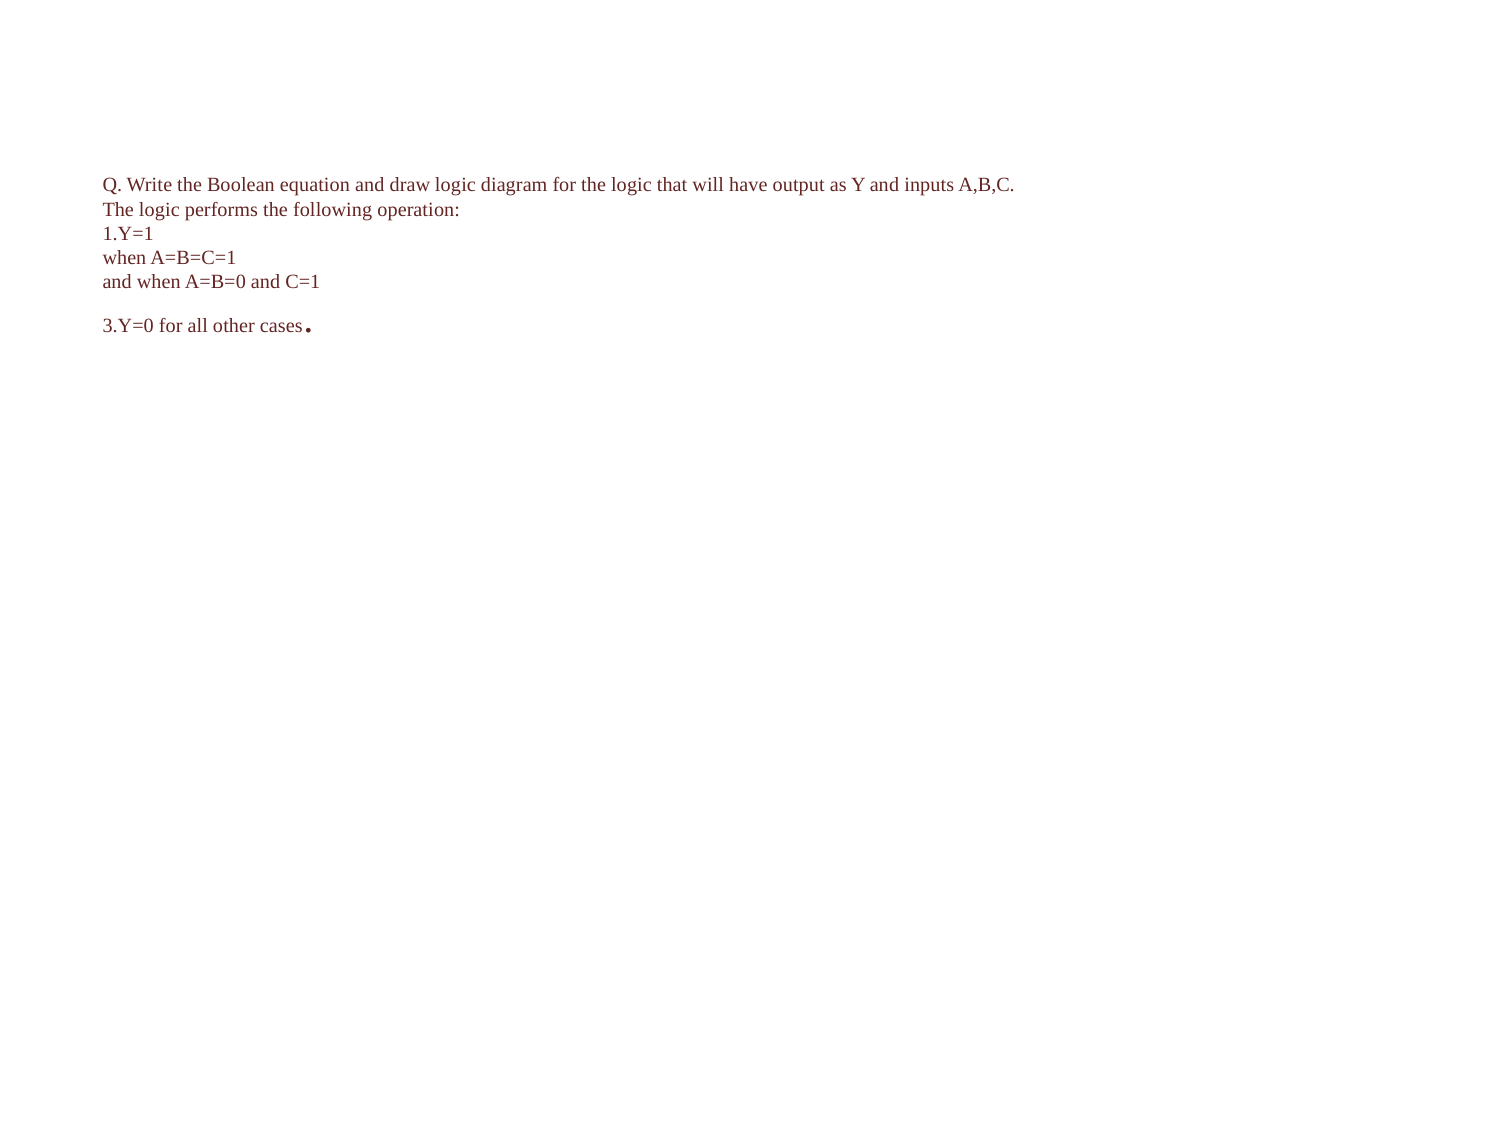

# Q. Write the Boolean equation and draw logic diagram for the logic that will have output as Y and inputs A,B,C. The logic performs the following operation: 1.Y=1 when A=B=C=1 and when A=B=0 and C=1 3.Y=0 for all other cases.